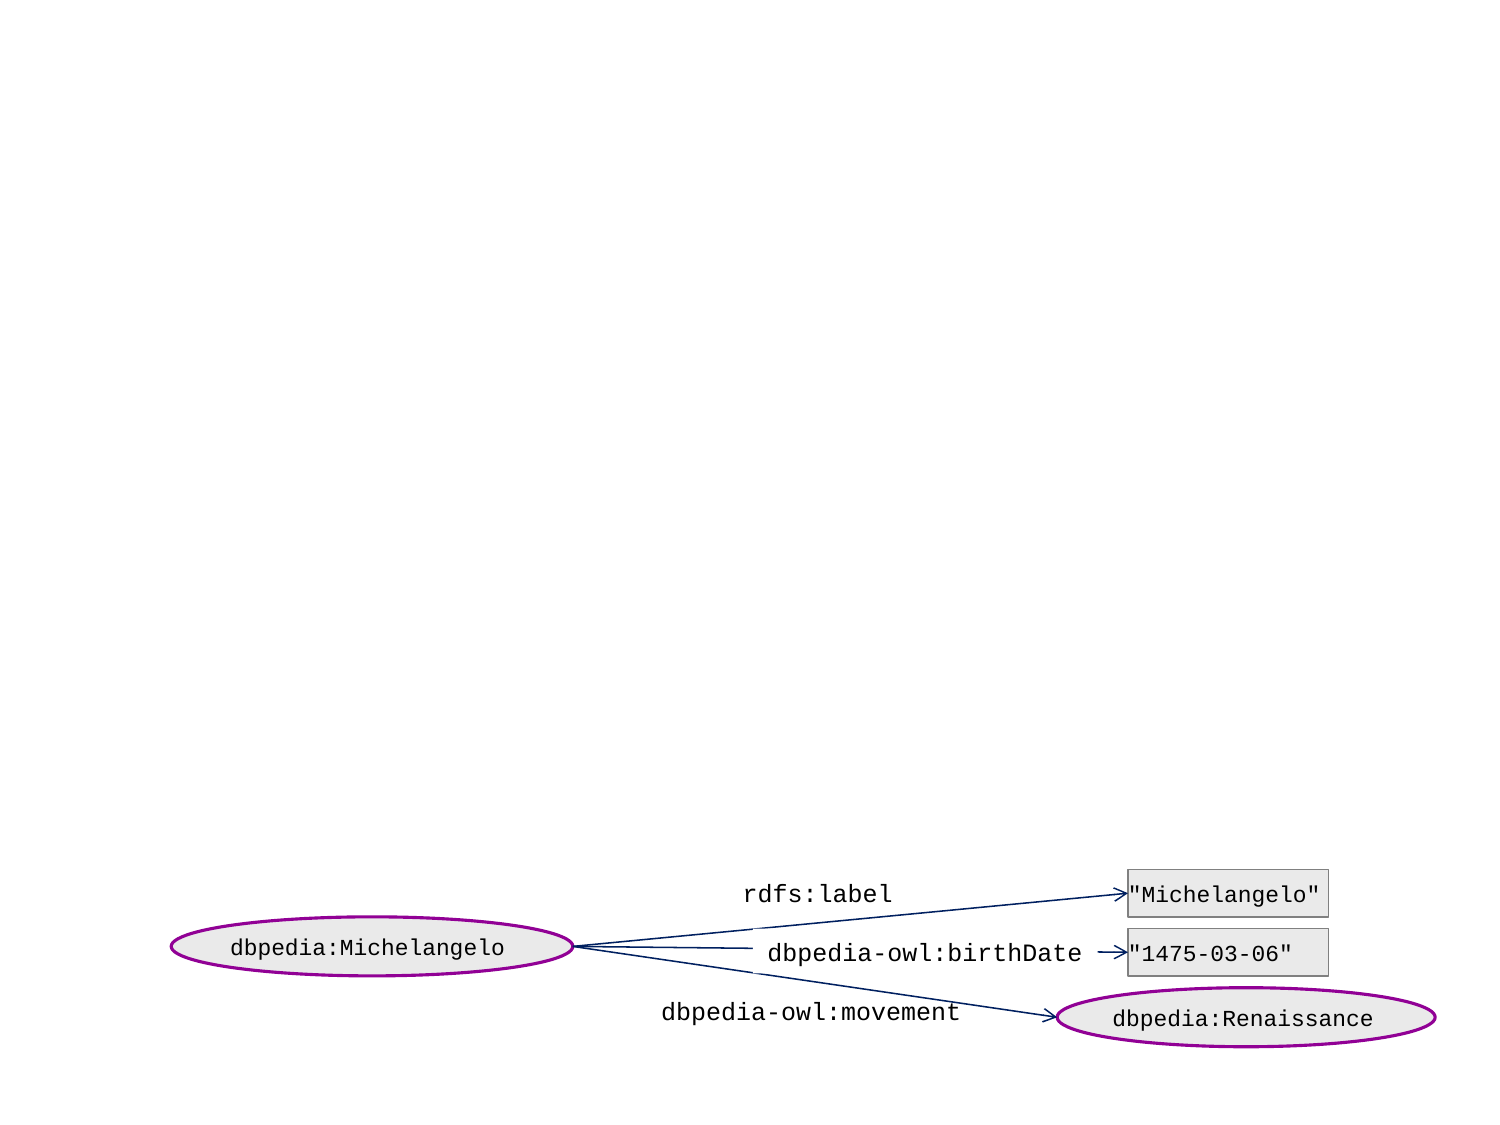

rdfs:label
"Michelangelo"
dbpedia:Michelangelo
dbpedia-owl:birthDate
"1475-03-06"
dbpedia-owl:movement
dbpedia:Renaissance